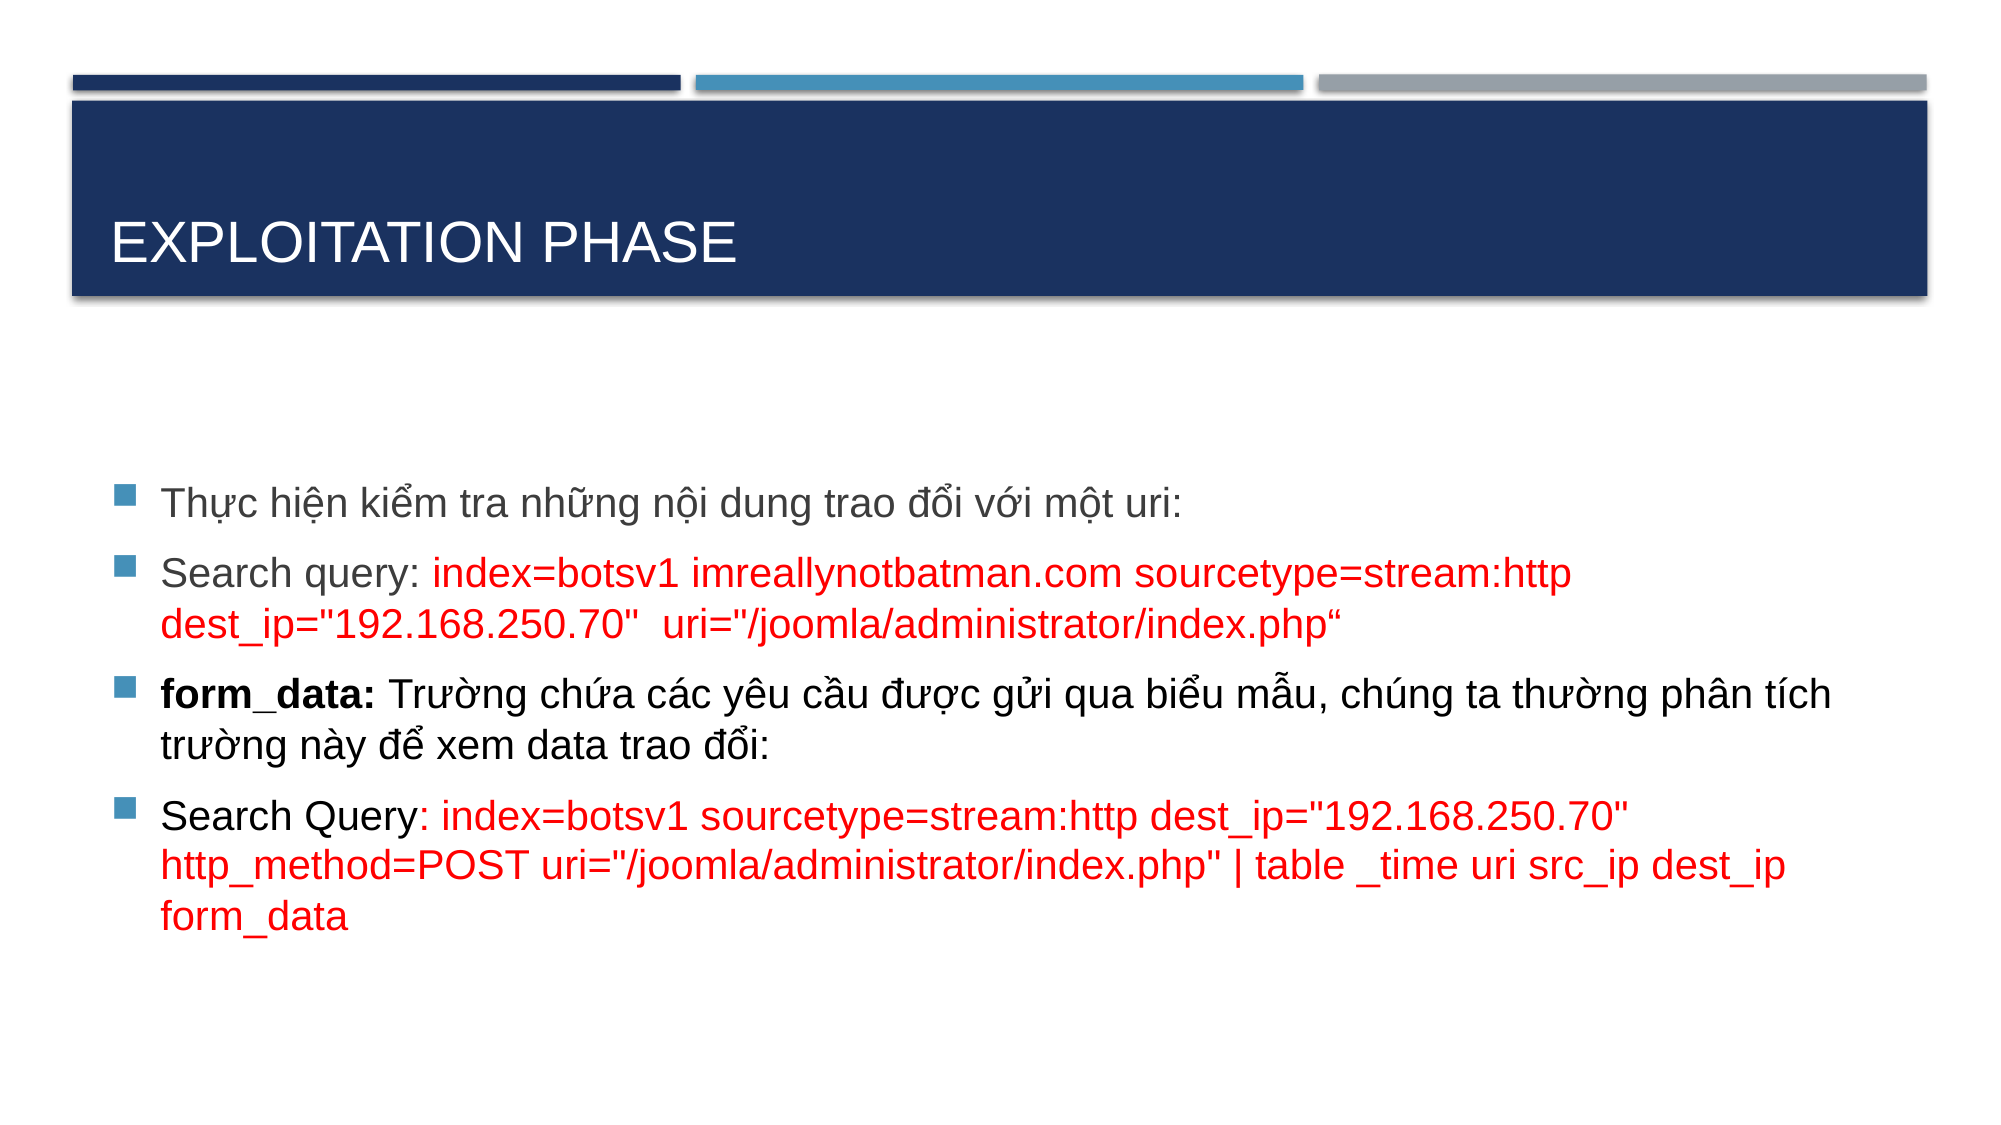

# Exploitation Phase
Thực hiện kiểm tra những nội dung trao đổi với một uri:
Search query: index=botsv1 imreallynotbatman.com sourcetype=stream:http dest_ip="192.168.250.70"  uri="/joomla/administrator/index.php“
form_data: Trường chứa các yêu cầu được gửi qua biểu mẫu, chúng ta thường phân tích trường này để xem data trao đổi:
Search Query: index=botsv1 sourcetype=stream:http dest_ip="192.168.250.70" http_method=POST uri="/joomla/administrator/index.php" | table _time uri src_ip dest_ip form_data